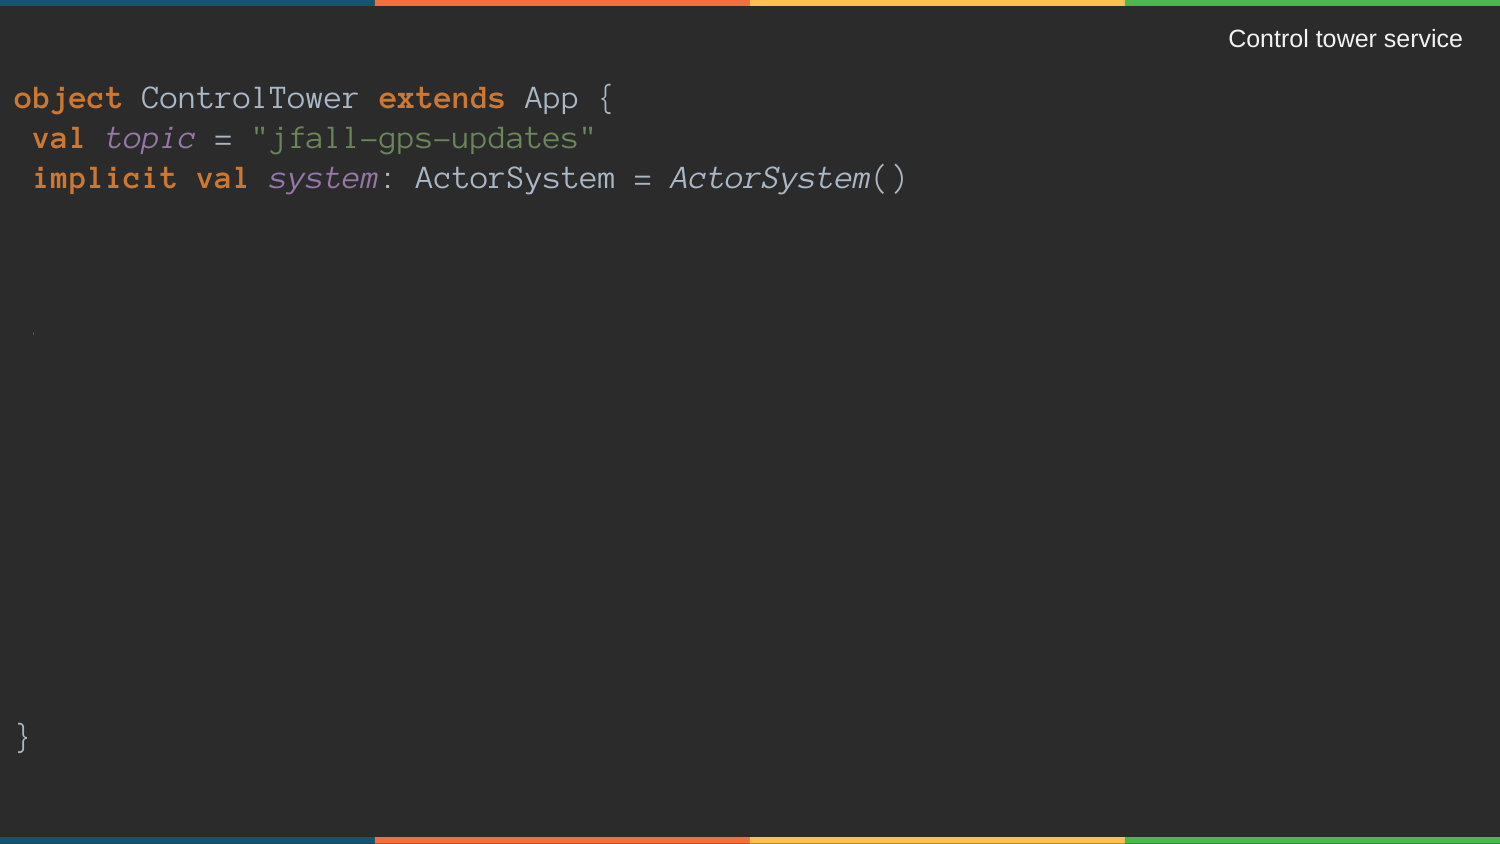

object ControlTower extends App {
 val topic = "jfall-gps-updates"
 implicit val system: ActorSystem = ActorSystem()

 val updatesActor: ActorRef = system.actorOf(GPSUpdatesActor.props)

 val GPSUpdateConsumer = new GPSUpdateConsumer(system, topic)

 val updatesSink = Sink.actorRef(updatesActor)

 startApplication()
 def startApplication() = {
   GPSUpdateConsumer.source
     .to(updatesSink)
     .run
 }
}

Control tower service